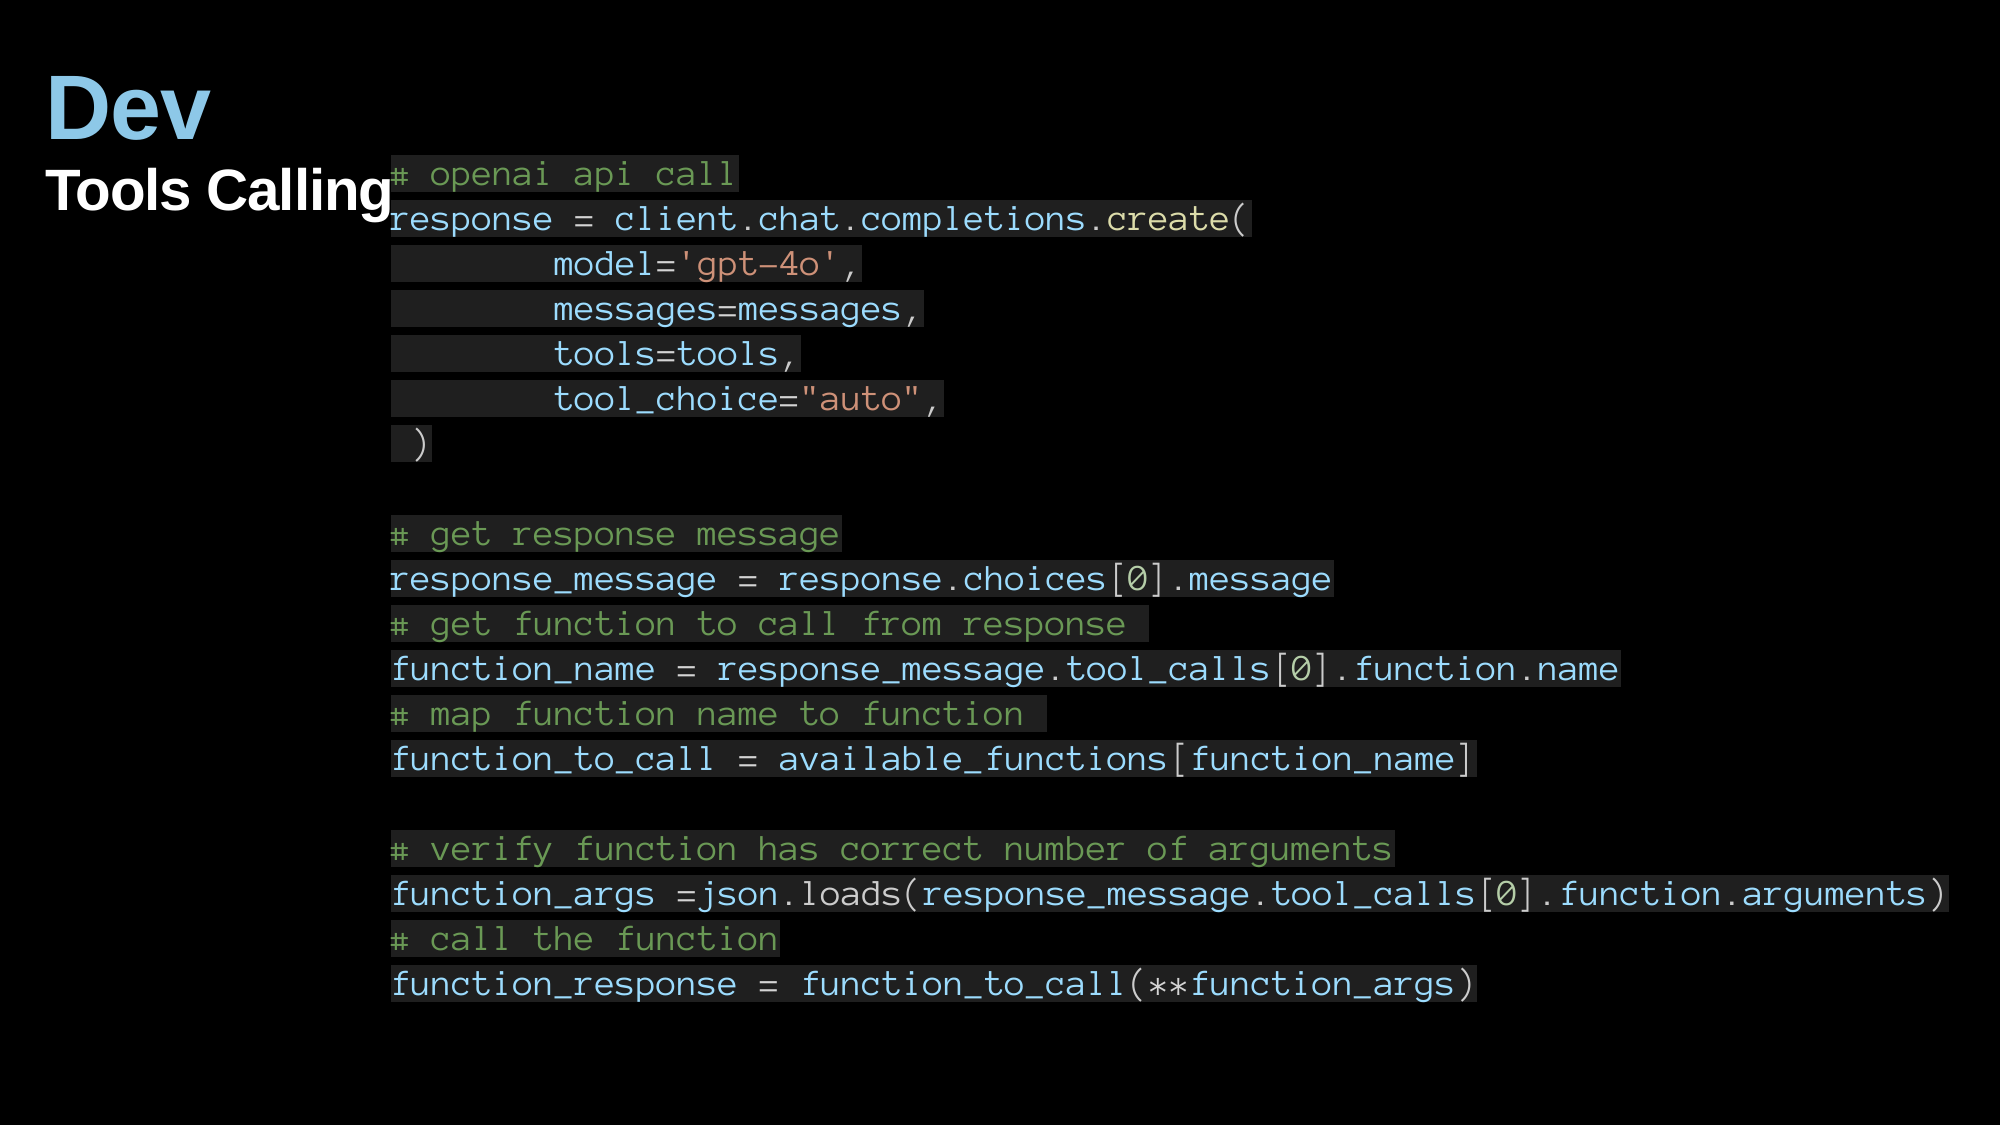

Dev
Tools Calling
# openai api call
response = client.chat.completions.create(
        model='gpt-4o',
        messages=messages,
        tools=tools,
        tool_choice="auto",
 )

# get response message
response_message = response.choices[0].message
# get function to call from response
function_name = response_message.tool_calls[0].function.name
# map function name to function
function_to_call = available_functions[function_name]

# verify function has correct number of arguments
function_args =json.loads(response_message.tool_calls[0].function.arguments)
# call the function
function_response = function_to_call(**function_args)